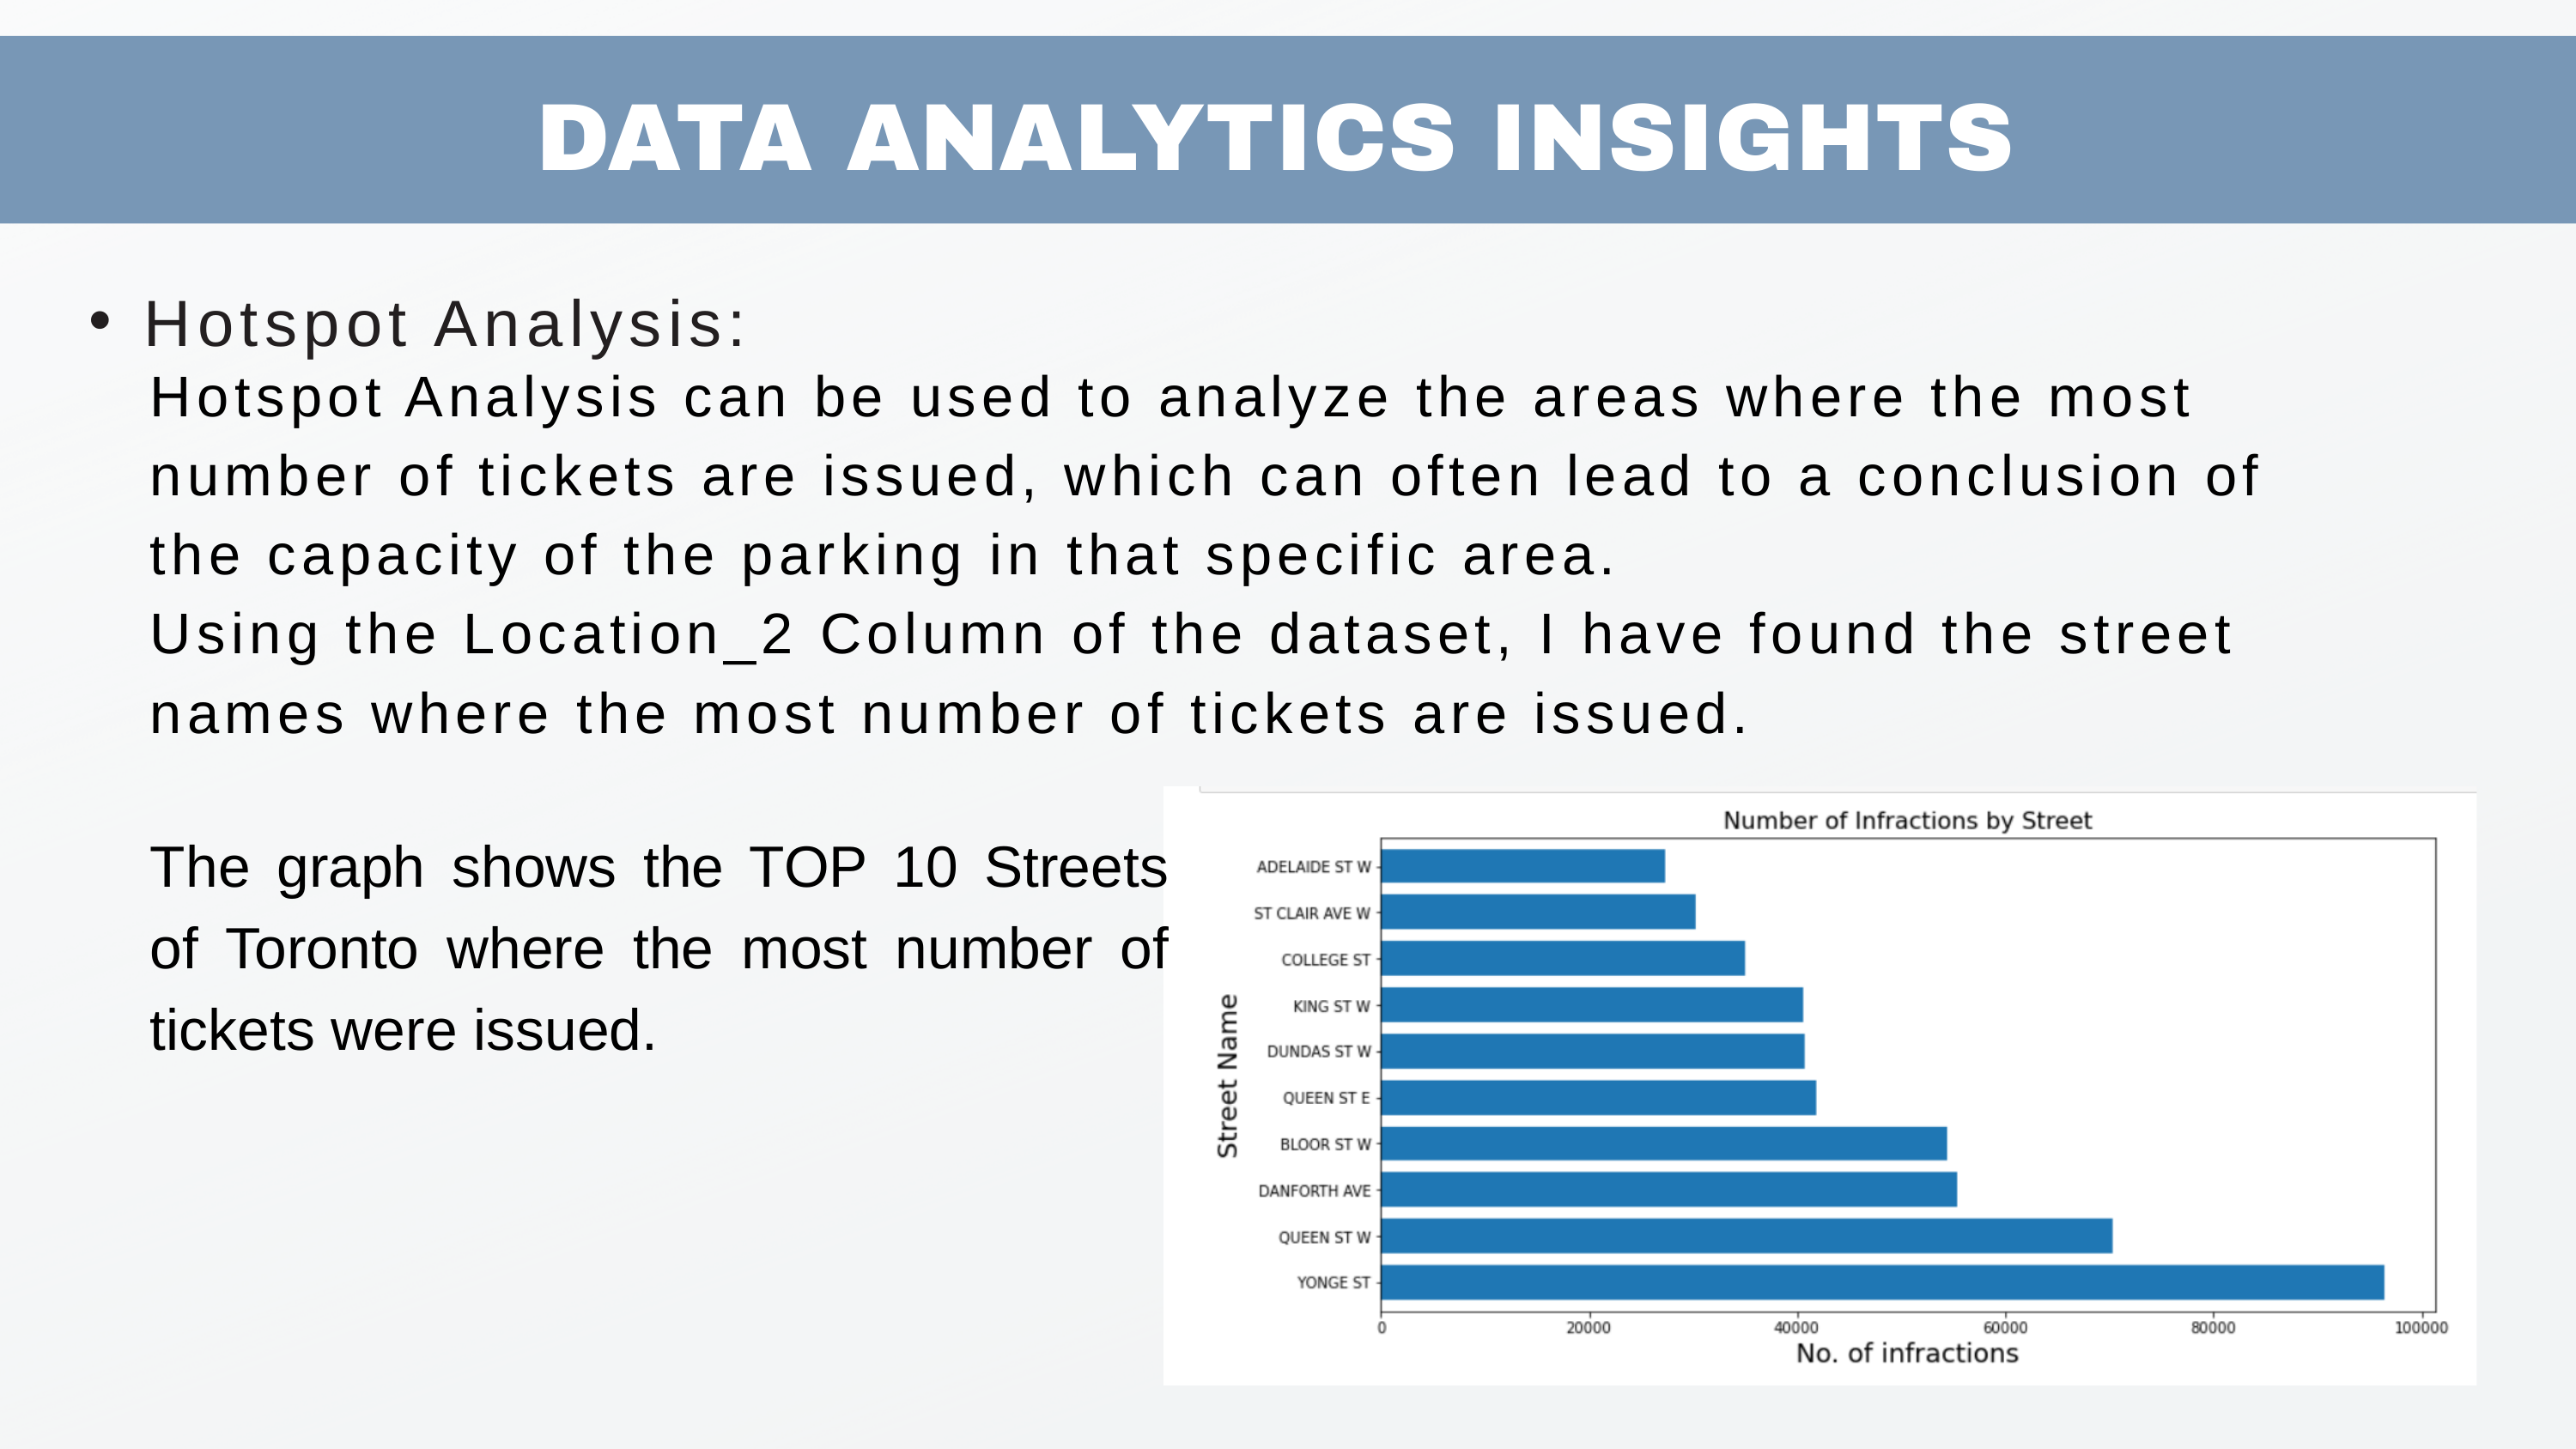

DATA ANALYTICS INSIGHTS
Hotspot Analysis:
Hotspot Analysis can be used to analyze the areas where the most number of tickets are issued, which can often lead to a conclusion of the capacity of the parking in that specific area.
Using the Location_2 Column of the dataset, I have found the street names where the most number of tickets are issued.

The graph shows the TOP 10 Streets of Toronto where the most number of tickets were issued.